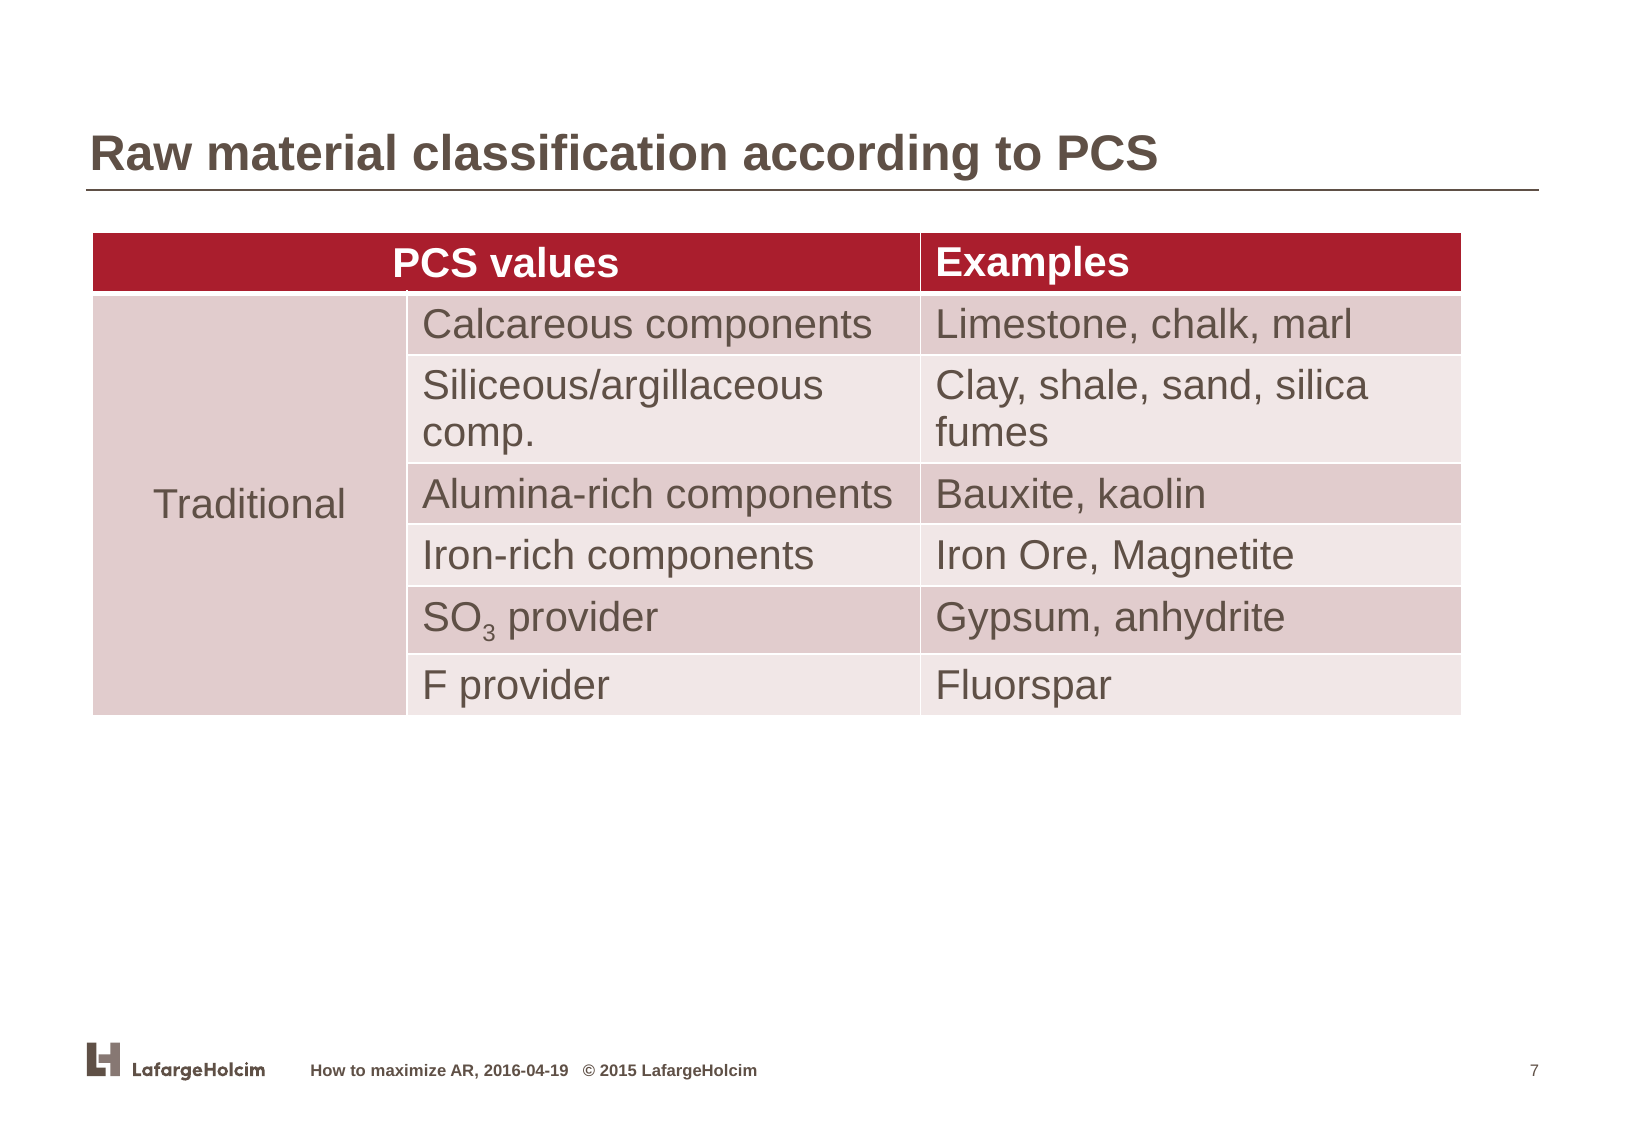

Raw material classification according to PCS
| PCS values |  | Examples |
| --- | --- | --- |
| Traditional | Calcareous components | Limestone, chalk, marl |
|  | Siliceous/argillaceous comp. | Clay, shale, sand, silica fumes |
|  | Alumina-rich components | Bauxite, kaolin |
|  | Iron-rich components | Iron Ore, Magnetite |
|  | SO3 provider | Gypsum, anhydrite |
|  | F provider | Fluorspar |
How to maximize AR, 2016-04-19   © 2015 LafargeHolcim
7